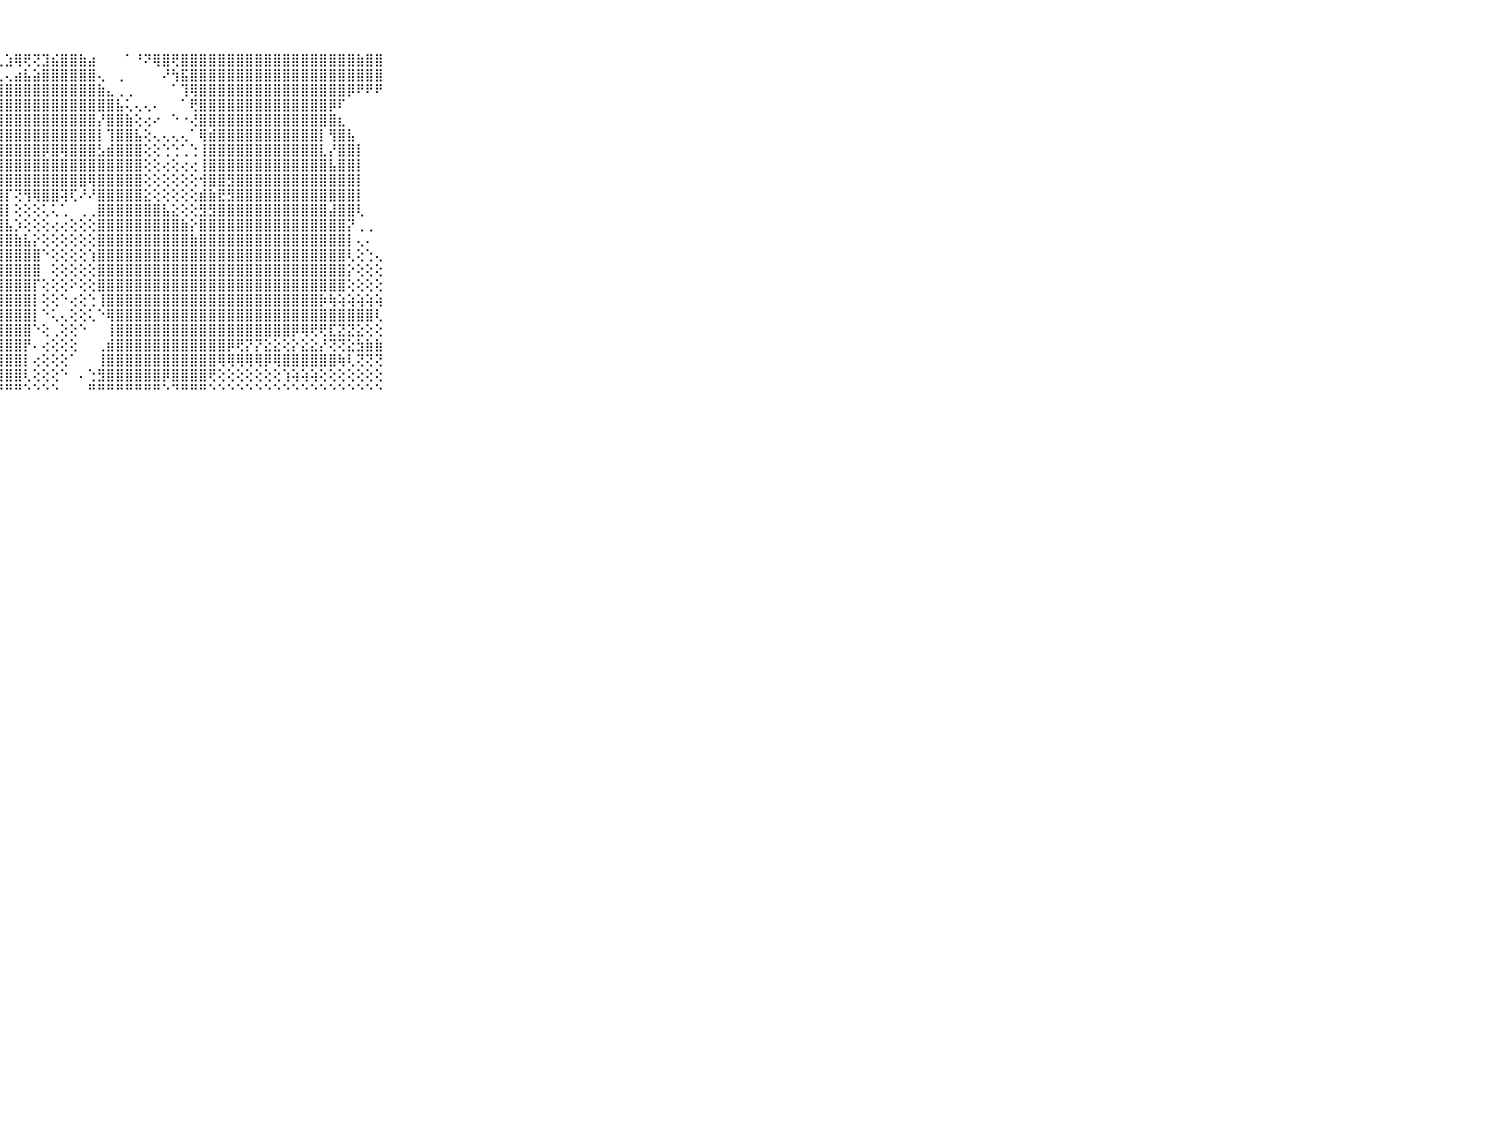

⠀⠀⠀⠀⠀⠀⠀⠀⠀⠀⠀⢜⢷⣷⣿⢿⢿⣿⣿⣿⣿⣿⣿⡿⣿⣿⡟⢇⣱⢿⢟⢝⣹⣮⣿⣿⣷⣴⠀⠀⠀⠁⠘⠝⢿⣿⢟⣿⣿⣿⣿⣿⣿⣿⣿⣿⣿⣿⣿⣿⣿⣿⣿⣿⣿⣿⣷⣿⣿⠀⠀⠀⠀⠀⠀⠀⠀⠀⠀⠀⠀
⠀⠀⠀⠀⠀⠀⠀⠀⠀⠀⠀⣷⣾⣿⣹⣷⡵⡵⢼⣿⢿⡿⣿⣿⣻⢕⢕⢇⢄⣴⣧⣵⣿⣿⣿⣿⣿⣿⢄⠀⢀⠀⠀⠀⠀⠜⢳⣯⣿⣿⣿⣿⣿⣿⣿⣿⣿⣿⣿⣿⣿⣿⣿⣿⣿⣿⣿⣿⣿⠀⠀⠀⠀⠀⠀⠀⠀⠀⠀⠀⠀
⠀⠀⠀⠀⠀⠀⠀⠀⠀⠀⠀⡟⢻⢿⢫⢞⣝⣟⣟⣻⡟⡷⢾⣵⣵⢝⢿⣿⣿⣿⣿⣿⣿⣿⣿⣿⣿⣿⣷⣄⢀⢀⠀⠀⠀⠀⠁⢹⢿⣿⣿⣿⣿⣿⣿⣿⣿⣿⣿⣿⣿⣿⣿⣿⣿⡿⠟⠟⠟⠀⠀⠀⠀⠀⠀⠀⠀⠀⠀⠀⠀
⠀⠀⠀⠀⠀⠀⠀⠀⠀⠀⠀⣷⣧⡷⣷⣧⣿⡽⣿⣿⣿⣿⣻⣿⣿⣟⢻⣿⣿⣿⣿⣿⣿⣿⣿⣿⣿⣿⣿⣿⣧⢅⢄⢄⠄⠀⠀⠁⢟⣿⣿⣿⣿⣿⣿⣿⣿⣿⣿⣿⣿⣿⣿⡿⠏⠀⠀⠀⠀⠀⠀⠀⠀⠀⠀⠀⠀⠀⠀⠀⠀
⠀⠀⠀⠀⠀⠀⠀⠀⠀⠀⠀⡝⣹⣿⣻⣏⣿⣿⡟⡗⢻⣿⣿⣿⡿⣿⡕⣿⣿⣿⣿⣿⣿⣿⣿⣿⣿⣿⡜⣿⣿⣷⢕⢔⠔⠀⠑⠐⢜⣿⣿⣿⣿⣿⣿⣿⣿⣿⣿⣿⣿⣿⣿⣿⣆⠀⠀⠀⠀⠀⠀⠀⠀⠀⠀⠀⠀⠀⠀⠀⠀
⠀⠀⠀⠀⠀⠀⠀⠀⠀⠀⠀⢷⢱⢽⣷⣼⣜⣽⢝⣝⣏⣟⣟⡟⣗⣿⣷⣿⣿⣿⣿⣿⣿⣿⣿⣿⣿⣿⡇⢹⣿⣿⣧⢕⢄⢄⢄⢄⠁⢿⣾⣿⣿⣿⣿⣿⣿⣿⣿⣿⣿⣿⡇⢻⣿⣧⠀⠀⠀⠀⠀⠀⠀⠀⠀⠀⠀⠀⠀⠀⠀
⠀⠀⠀⠀⠀⠀⠀⠀⠀⠀⠀⢝⢕⣞⣻⢿⢗⣳⡇⢣⢵⢽⢵⢽⡽⢽⣿⣿⣿⣿⣿⣿⡿⣿⢿⣿⣿⣿⣣⣾⣿⣿⣿⢕⢕⢑⢑⢁⢑⢸⣿⣿⣿⣿⣿⣿⣿⣿⣿⣿⣿⣿⣇⡜⣿⣿⡇⠀⠀⠀⠀⠀⠀⠀⠀⠀⠀⠀⠀⠀⠀
⠀⠀⠀⠀⠀⠀⠀⠀⠀⠀⠀⡿⢷⣾⣿⣯⣿⣯⣽⣻⣷⣷⣗⣟⣷⣿⣿⣿⣿⣿⣿⣿⣿⣿⣿⣿⣿⣿⣿⣿⣿⣿⣿⢕⢕⢔⢕⢔⢔⢸⣿⣿⣿⣿⣿⣿⣿⣿⣿⣿⣿⣿⣿⣧⣿⣿⡇⠀⠀⠀⠀⠀⠀⠀⠀⠀⠀⠀⠀⠀⠀
⠀⠀⠀⠀⠀⠀⠀⠀⠀⠀⠀⢷⢕⢧⢵⡗⢣⡷⢷⢵⢧⣽⡷⢵⣮⣾⣿⣿⣿⣿⣿⣿⣿⣿⣿⣿⣿⢿⣿⣿⣿⣿⣿⢕⢕⢕⢕⢕⢕⢺⣿⣿⣻⣿⣿⣿⣿⣿⣿⣿⣿⣿⣿⣿⣿⣿⡇⠀⠀⠀⠀⠀⠀⠀⠀⠀⠀⠀⠀⠀⠀
⠀⠀⠀⠀⠀⠀⠀⠀⠀⠀⠀⣝⣝⣹⣝⣝⣝⣟⣏⣟⣟⣻⣿⣟⣻⣿⣿⣿⡏⢝⢻⢿⣿⣿⢽⢏⠜⠜⣿⣿⣿⣿⣿⣕⢕⢕⢕⢕⢕⣾⣷⣟⣻⣿⣿⣿⣿⣿⣿⣿⣿⣿⣿⣿⣿⣿⡇⠀⠀⠀⠀⠀⠀⠀⠀⠀⠀⠀⠀⠀⠀
⠀⠀⠀⠀⠀⠀⠀⠀⠀⠀⠀⢧⢵⢧⡼⢷⢼⢿⡿⢵⢯⣼⣷⣿⣿⣿⣿⣿⡇⢕⢕⢕⢅⢅⢁⠀⢀⢀⣿⣿⣿⣿⣿⣿⣿⣧⣕⢕⢕⣻⣻⣿⣿⣿⣿⣿⣿⣿⣿⣿⣿⣿⣿⣼⣿⣿⢇⠀⠀⠀⠀⠀⠀⠀⠀⠀⠀⠀⠀⠀⠀
⠀⠀⠀⠀⠀⠀⠀⠀⠀⠀⠀⣷⣷⣞⣳⣗⣺⣾⣷⣿⣿⣿⣿⣿⣿⣿⣿⣿⣧⡱⢕⢕⢕⢔⢔⢕⢕⢕⣿⣿⣿⣿⣿⣿⣿⣿⣿⣷⡕⣿⣿⣿⣿⣿⣿⣿⣿⣿⣿⣿⣿⣿⣿⣿⣿⡝⢀⢀⠀⠀⠀⠀⠀⠀⠀⠀⠀⠀⠀⠀⠀
⠀⠀⠀⠀⠀⠀⠀⠀⠀⠀⠀⣿⣿⣷⣷⣷⣷⣿⣿⣿⣿⣿⣿⣿⣿⣿⣿⣿⣿⣷⣧⡕⢕⢕⢕⢕⢕⢕⣿⣿⣿⣿⣿⣿⣿⣿⣿⣿⣷⣿⣿⣿⣿⣿⣿⣿⣿⣿⣿⣿⣿⣿⣿⣿⣿⡇⢄⠄⠀⠀⠀⠀⠀⠀⠀⠀⠀⠀⠀⠀⠀
⠀⠀⠀⠀⠀⠀⠀⠀⠀⠀⠀⣿⣿⣿⣿⣿⣿⣿⣿⣿⣿⣿⣿⣿⣿⣿⣿⣿⣿⣿⣿⣿⠑⢕⢕⢕⢕⢱⣿⣿⣿⣿⣿⣿⣿⣿⣿⣿⣿⣿⣿⣿⣿⣿⣿⣿⣿⣿⣿⣿⣿⣿⣿⣿⣿⢇⢕⢑⢄⠀⠀⠀⠀⠀⠀⠀⠀⠀⠀⠀⠀
⠀⠀⠀⠀⠀⠀⠀⠀⠀⠀⠀⣿⣿⣿⣿⣿⣿⣿⣿⣿⣿⣿⣿⣿⣿⣿⣿⣿⣿⣿⣿⣿⠀⢕⢕⢕⢕⢕⣿⣿⣿⣿⣿⣿⣿⣿⣿⣿⣿⣿⣿⣿⣿⣿⣿⣿⣿⣿⣿⣿⣿⣿⣿⣿⣿⡕⢕⢕⢕⠀⠀⠀⠀⠀⠀⠀⠀⠀⠀⠀⠀
⠀⠀⠀⠀⠀⠀⠀⠀⠀⠀⠀⣿⣿⣿⣿⣿⣿⣿⣿⣿⣿⣿⣿⣿⣿⣿⣿⣿⣿⣿⣿⡏⢕⢕⢕⠕⢕⢕⣿⣿⣿⣿⣿⣿⣿⣿⣿⣿⣿⣿⣿⣿⣿⣿⣿⣿⣿⣿⣿⣿⣿⣿⣿⣿⣿⢕⢕⢕⢕⠀⠀⠀⠀⠀⠀⠀⠀⠀⠀⠀⠀
⠀⠀⠀⠀⠀⠀⠀⠀⠀⠀⠀⣿⣿⣿⣿⣿⣿⣿⣿⣿⣿⣿⣿⣿⣿⣿⣿⣿⣿⣿⣿⡇⢕⢕⠑⢔⢕⢑⢸⣿⣿⣿⣿⣿⣿⣿⣿⣿⣿⣿⣿⣿⣿⣿⣿⣿⣿⣿⣿⣿⣿⣿⡷⢷⢵⢵⢵⢵⢵⠀⠀⠀⠀⠀⠀⠀⠀⠀⠀⠀⠀
⠀⠀⠀⠀⠀⠀⠀⠀⠀⠀⠀⣿⣿⣿⣿⣿⣿⣿⣿⣿⣿⣿⣿⣿⣿⣿⣿⣿⣿⣿⣿⡇⠑⢅⢄⢕⢕⢅⠑⢿⣿⣿⣿⣿⣿⣿⣿⣿⣿⣿⣿⣿⣿⣿⣿⣿⣿⣿⣿⣿⣿⣿⣿⣿⣿⣿⣿⣿⢇⠀⠀⠀⠀⠀⠀⠀⠀⠀⠀⠀⠀
⠀⠀⠀⠀⠀⠀⠀⠀⠀⠀⠀⣿⣿⣿⣿⣿⣿⣿⣿⣿⣿⣿⣿⣿⣿⣿⣿⣿⣿⣿⣿⠑⢕⢀⢕⢕⠑⠀⠀⢸⣿⣿⣿⣿⣿⣿⣿⣿⣿⣿⣿⣿⣿⣿⣿⣿⣿⣿⣿⡿⢿⢟⢟⣏⣝⣝⣕⢕⢕⠀⠀⠀⠀⠀⠀⠀⠀⠀⠀⠀⠀
⠀⠀⠀⠀⠀⠀⠀⠀⠀⠀⠀⣿⣿⣿⣿⣿⣿⣿⣿⣿⣿⣿⣿⣿⣿⣿⣿⣿⣿⣿⡟⠄⢔⢕⢕⢕⠀⠀⢀⣾⣿⣿⣿⣿⣿⣿⣿⣿⣿⣿⣿⣿⡿⢟⡝⡝⣕⣕⢕⡕⣕⣕⡜⢝⢝⣕⣳⣷⣷⠀⠀⠀⠀⠀⠀⠀⠀⠀⠀⠀⠀
⠀⠀⠀⠀⠀⠀⠀⠀⠀⠀⠀⣿⣿⣿⣿⣿⣿⣿⣿⣿⣿⣿⣿⣿⣿⣿⣿⣿⣿⣿⡇⢔⢕⢕⢕⠁⠀⠀⢸⣿⣿⣿⣿⣿⣿⣿⣿⣿⣿⣿⣿⢿⢿⢿⢿⢿⡿⢿⣿⣿⣿⣿⣿⣿⢷⢇⢝⢝⢝⠀⠀⠀⠀⠀⠀⠀⠀⠀⠀⠀⠀
⠀⠀⠀⠀⠀⠀⠀⠀⠀⠀⠀⣿⣿⣿⣿⣿⣿⣿⣿⣿⣿⣿⣿⣿⣿⣿⣿⣿⣿⣿⢇⢕⢕⢕⠑⠀⠄⢑⣻⣿⣿⣿⣿⣿⣿⡿⣿⣿⣿⣿⢟⢕⢕⢕⢕⢕⢕⢕⢱⢵⢵⢵⢕⢕⢕⢕⢕⢕⢕⠀⠀⠀⠀⠀⠀⠀⠀⠀⠀⠀⠀
⠀⠀⠀⠀⠀⠀⠀⠀⠀⠀⠀⠛⠛⠛⠛⠛⠛⠛⠛⠛⠛⠛⠛⠛⠛⠛⠛⠛⠛⠛⠑⠑⠑⠑⠀⠀⠀⠛⠛⠛⠛⠛⠛⠛⠛⠑⠙⠛⠛⠛⠑⠑⠑⠑⠑⠑⠑⠑⠑⠑⠑⠑⠑⠑⠑⠑⠑⠑⠑⠀⠀⠀⠀⠀⠀⠀⠀⠀⠀⠀⠀